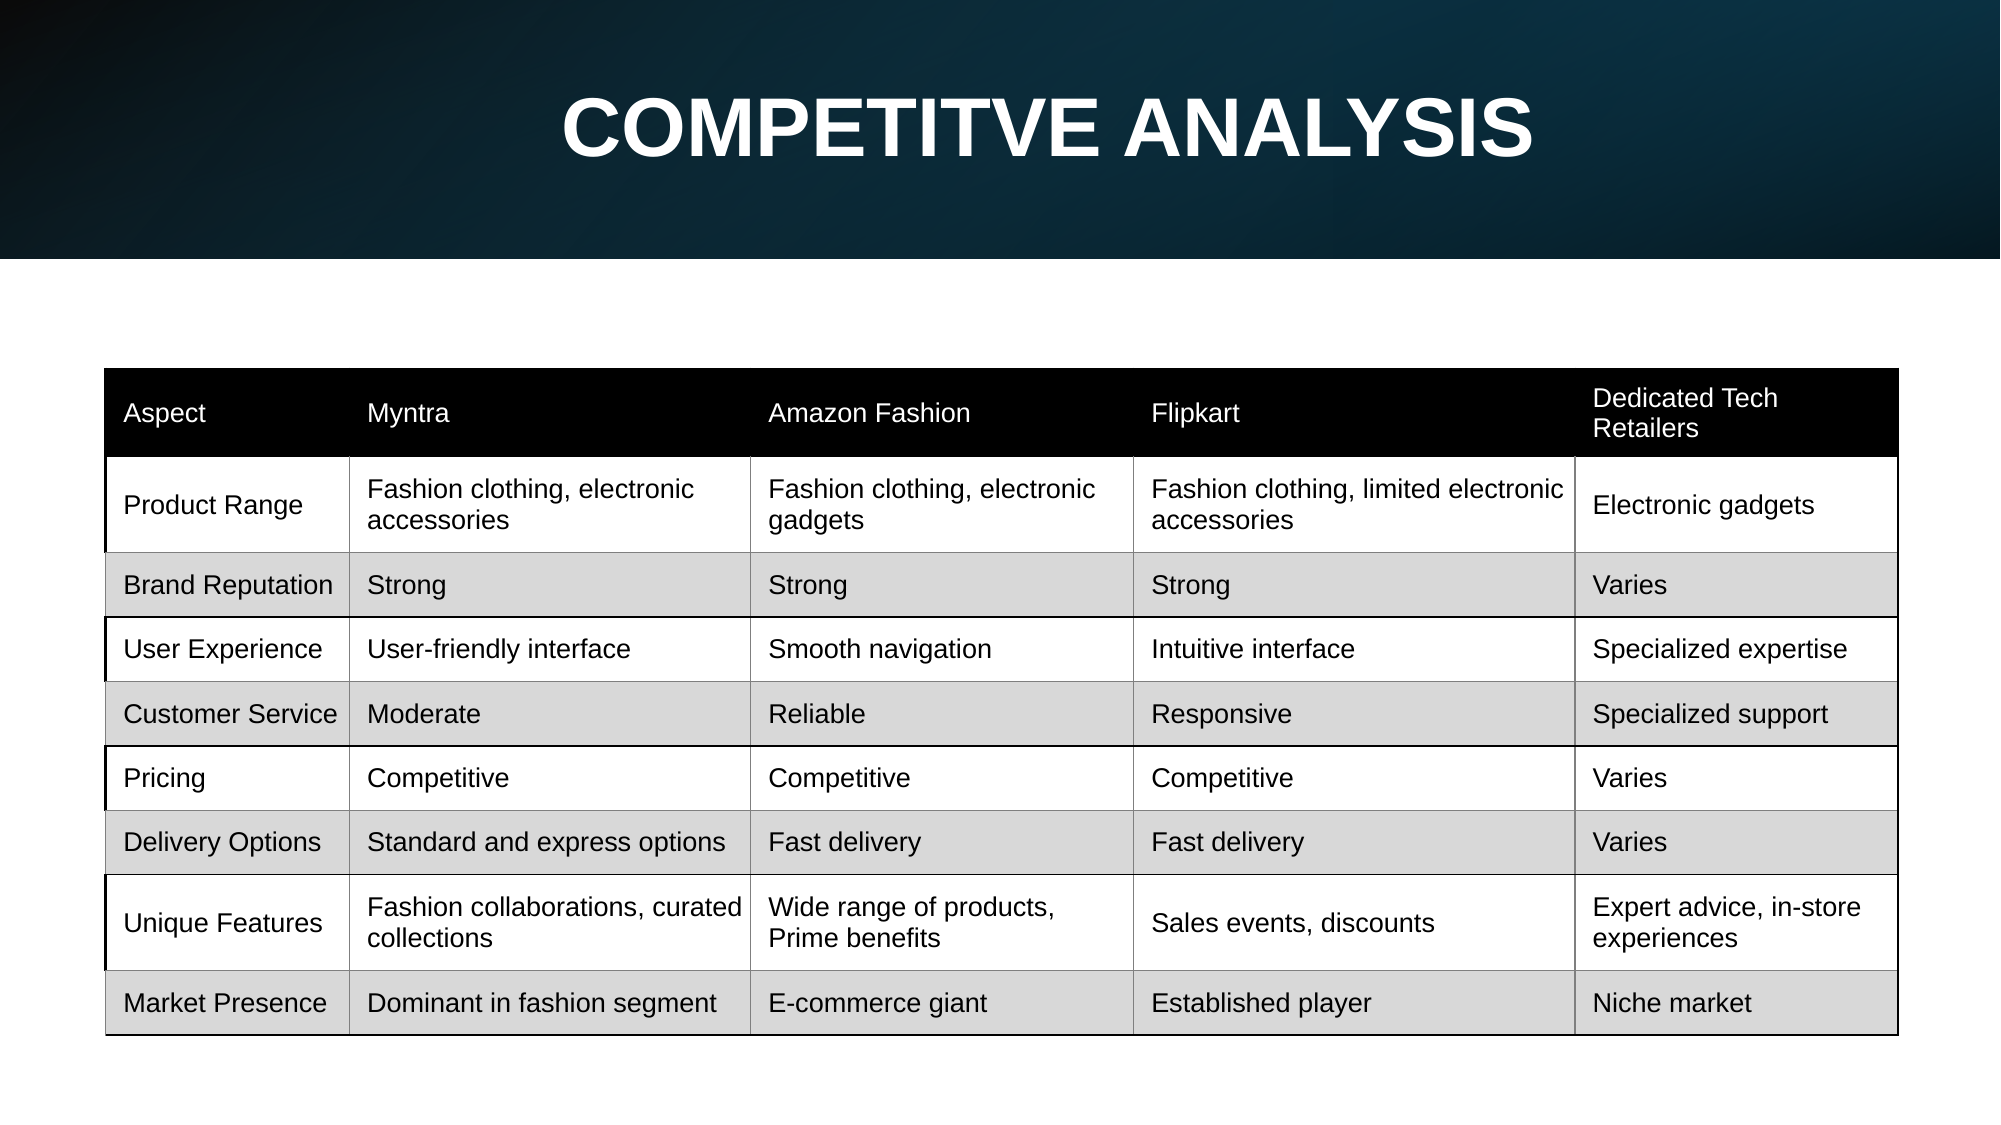

# COMPETITVE ANALYSIS
| Aspect | Myntra | Amazon Fashion | Flipkart | Dedicated Tech Retailers |
| --- | --- | --- | --- | --- |
| Product Range | Fashion clothing, electronic accessories | Fashion clothing, electronic gadgets | Fashion clothing, limited electronic accessories | Electronic gadgets |
| Brand Reputation | Strong | Strong | Strong | Varies |
| User Experience | User-friendly interface | Smooth navigation | Intuitive interface | Specialized expertise |
| Customer Service | Moderate | Reliable | Responsive | Specialized support |
| Pricing | Competitive | Competitive | Competitive | Varies |
| Delivery Options | Standard and express options | Fast delivery | Fast delivery | Varies |
| Unique Features | Fashion collaborations, curated collections | Wide range of products, Prime benefits | Sales events, discounts | Expert advice, in-store experiences |
| Market Presence | Dominant in fashion segment | E-commerce giant | Established player | Niche market |